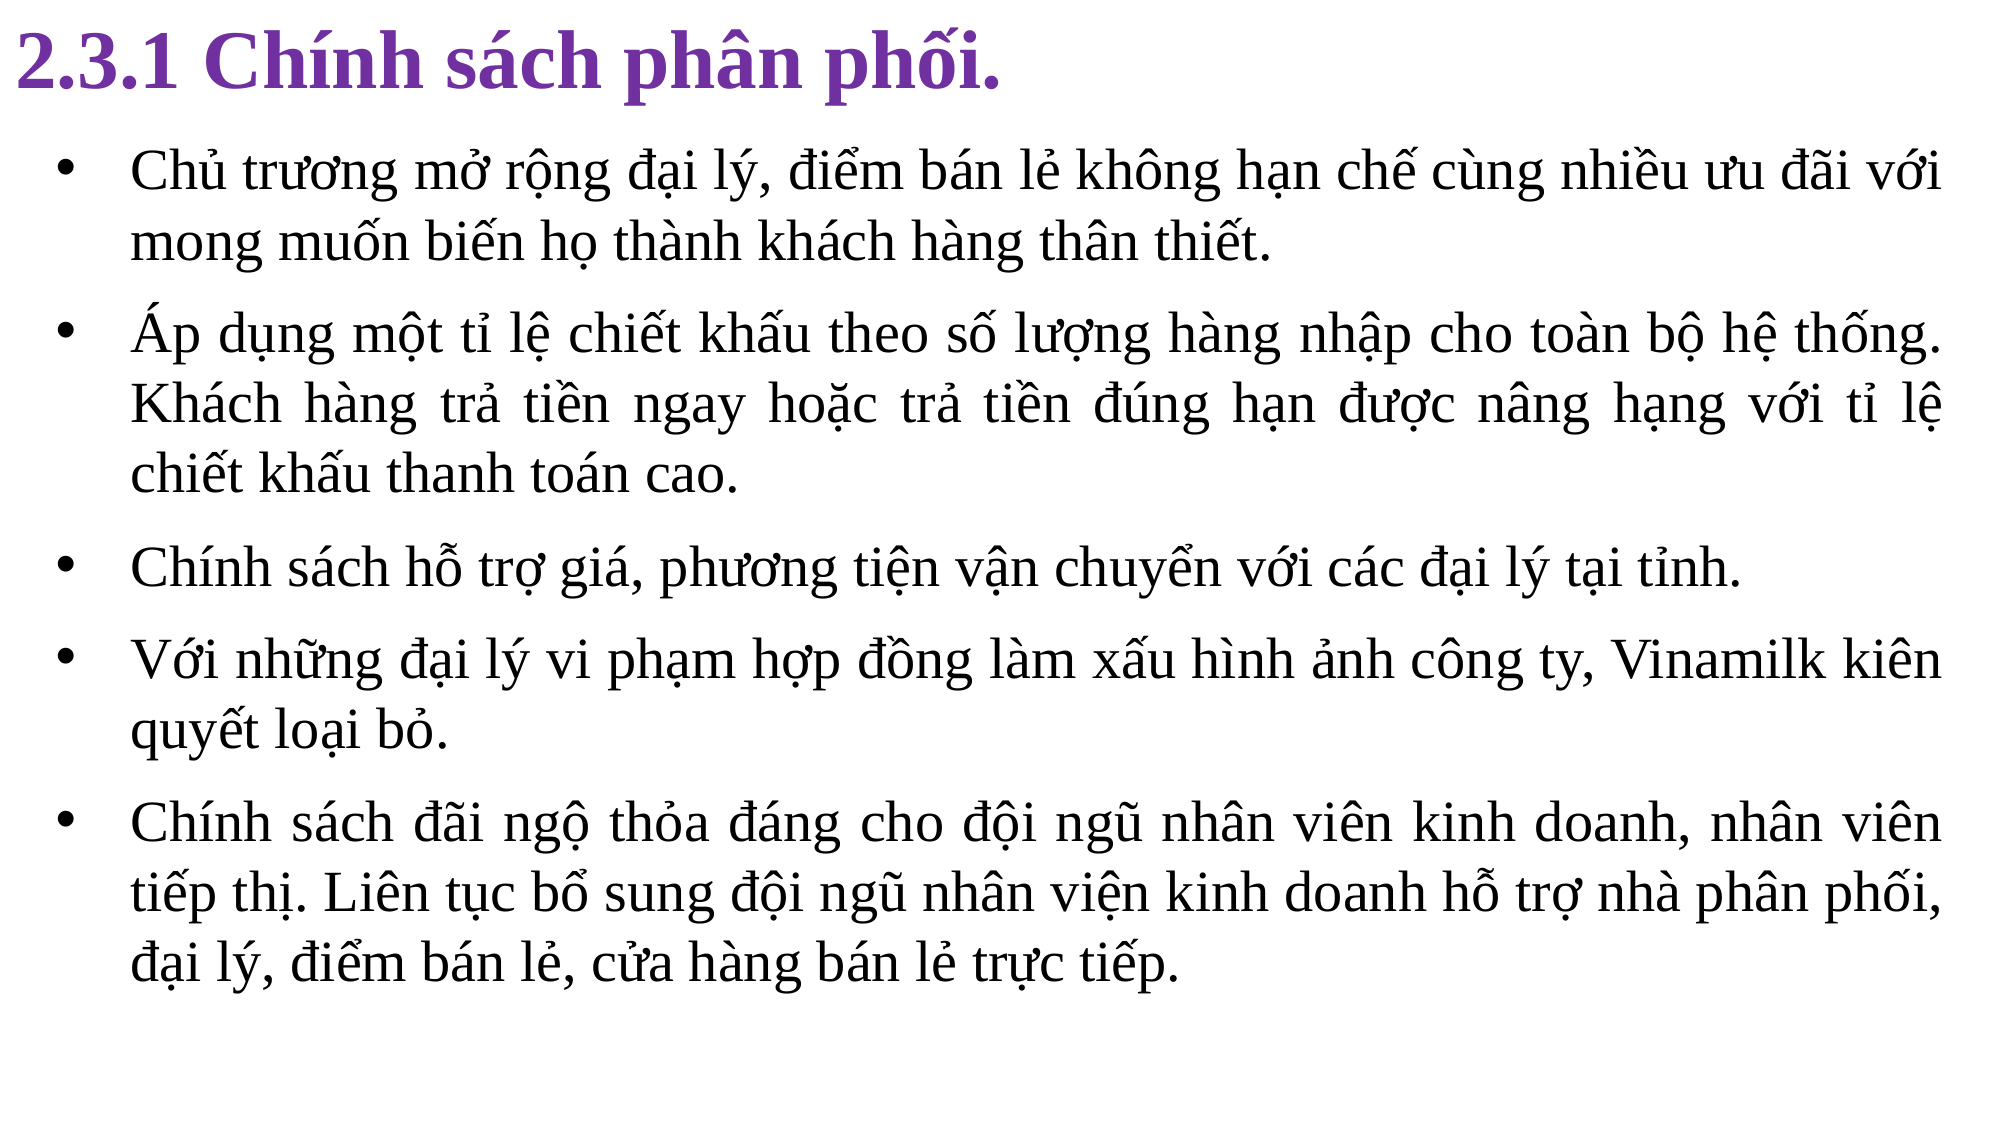

# 2.3.1 Chính sách phân phối.
Chủ trương mở rộng đại lý, điểm bán lẻ không hạn chế cùng nhiều ưu đãi với mong muốn biến họ thành khách hàng thân thiết.
Áp dụng một tỉ lệ chiết khấu theo số lượng hàng nhập cho toàn bộ hệ thống. Khách hàng trả tiền ngay hoặc trả tiền đúng hạn được nâng hạng với tỉ lệ chiết khấu thanh toán cao.
Chính sách hỗ trợ giá, phương tiện vận chuyển với các đại lý tại tỉnh.
Với những đại lý vi phạm hợp đồng làm xấu hình ảnh công ty, Vinamilk kiên quyết loại bỏ.
Chính sách đãi ngộ thỏa đáng cho đội ngũ nhân viên kinh doanh, nhân viên tiếp thị. Liên tục bổ sung đội ngũ nhân viện kinh doanh hỗ trợ nhà phân phối, đại lý, điểm bán lẻ, cửa hàng bán lẻ trực tiếp.